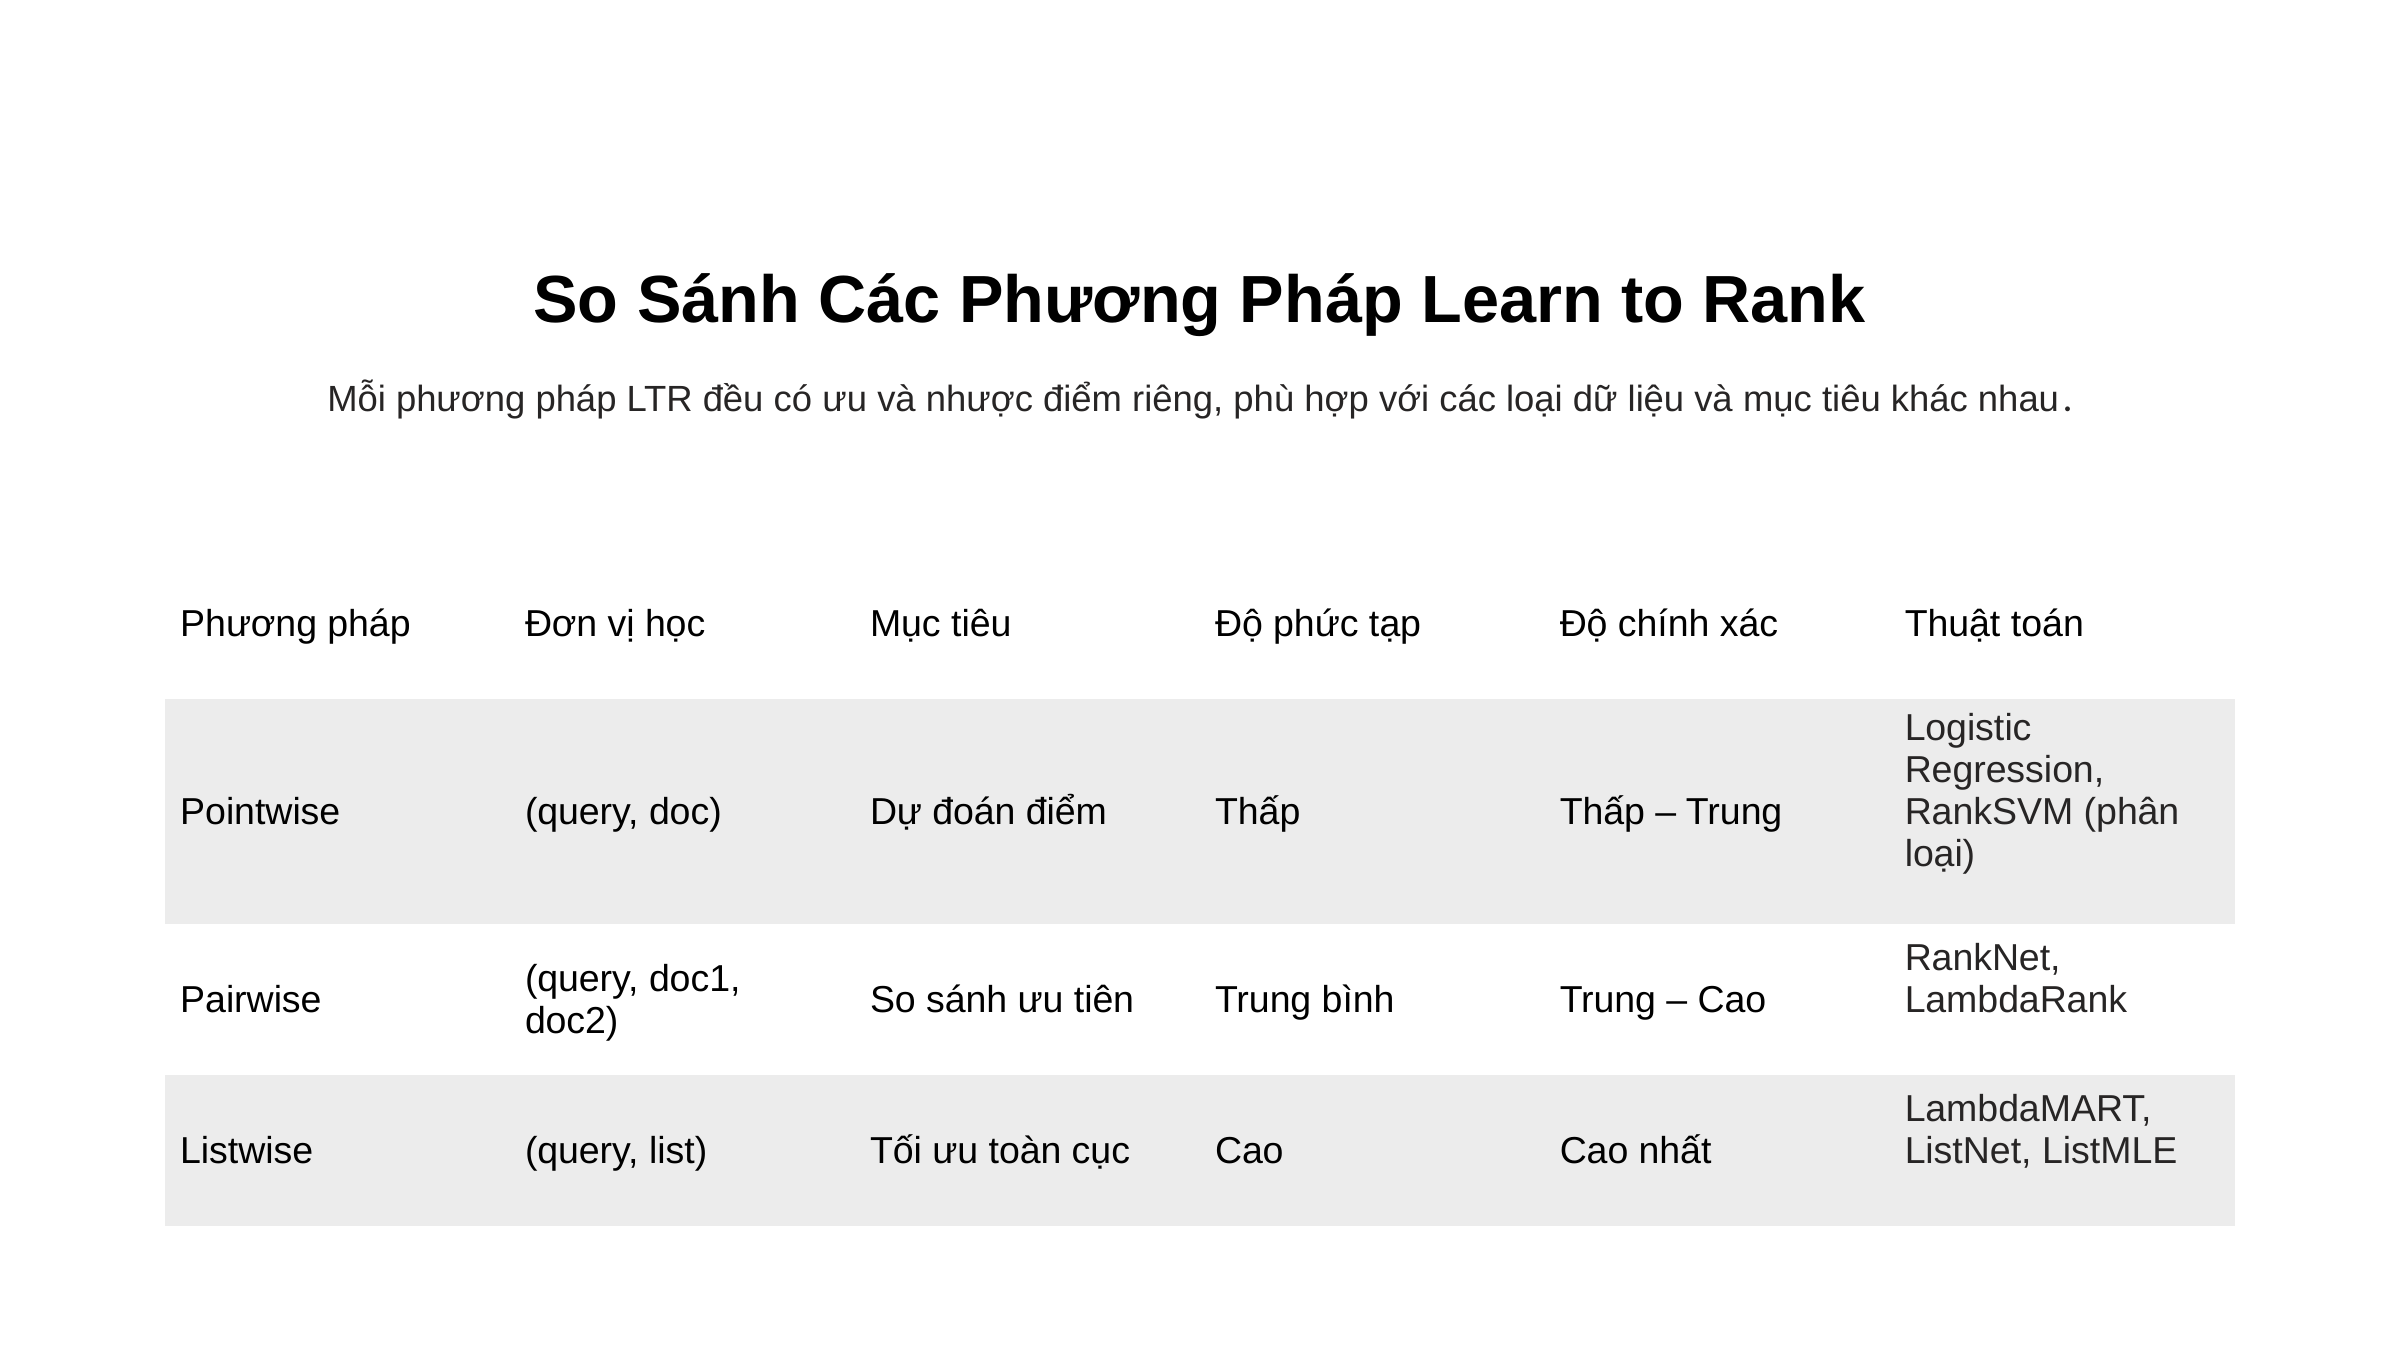

So Sánh Các Phương Pháp Learn to Rank
Mỗi phương pháp LTR đều có ưu và nhược điểm riêng, phù hợp với các loại dữ liệu và mục tiêu khác nhau.
| Phương pháp | Đơn vị học | Mục tiêu | Độ phức tạp | Độ chính xác | Thuật toán |
| --- | --- | --- | --- | --- | --- |
| Pointwise | (query, doc) | Dự đoán điểm | Thấp | Thấp – Trung | Logistic Regression, RankSVM (phân loại) |
| Pairwise | (query, doc1, doc2) | So sánh ưu tiên | Trung bình | Trung – Cao | RankNet, LambdaRank |
| Listwise | (query, list) | Tối ưu toàn cục | Cao | Cao nhất | LambdaMART, ListNet, ListMLE |